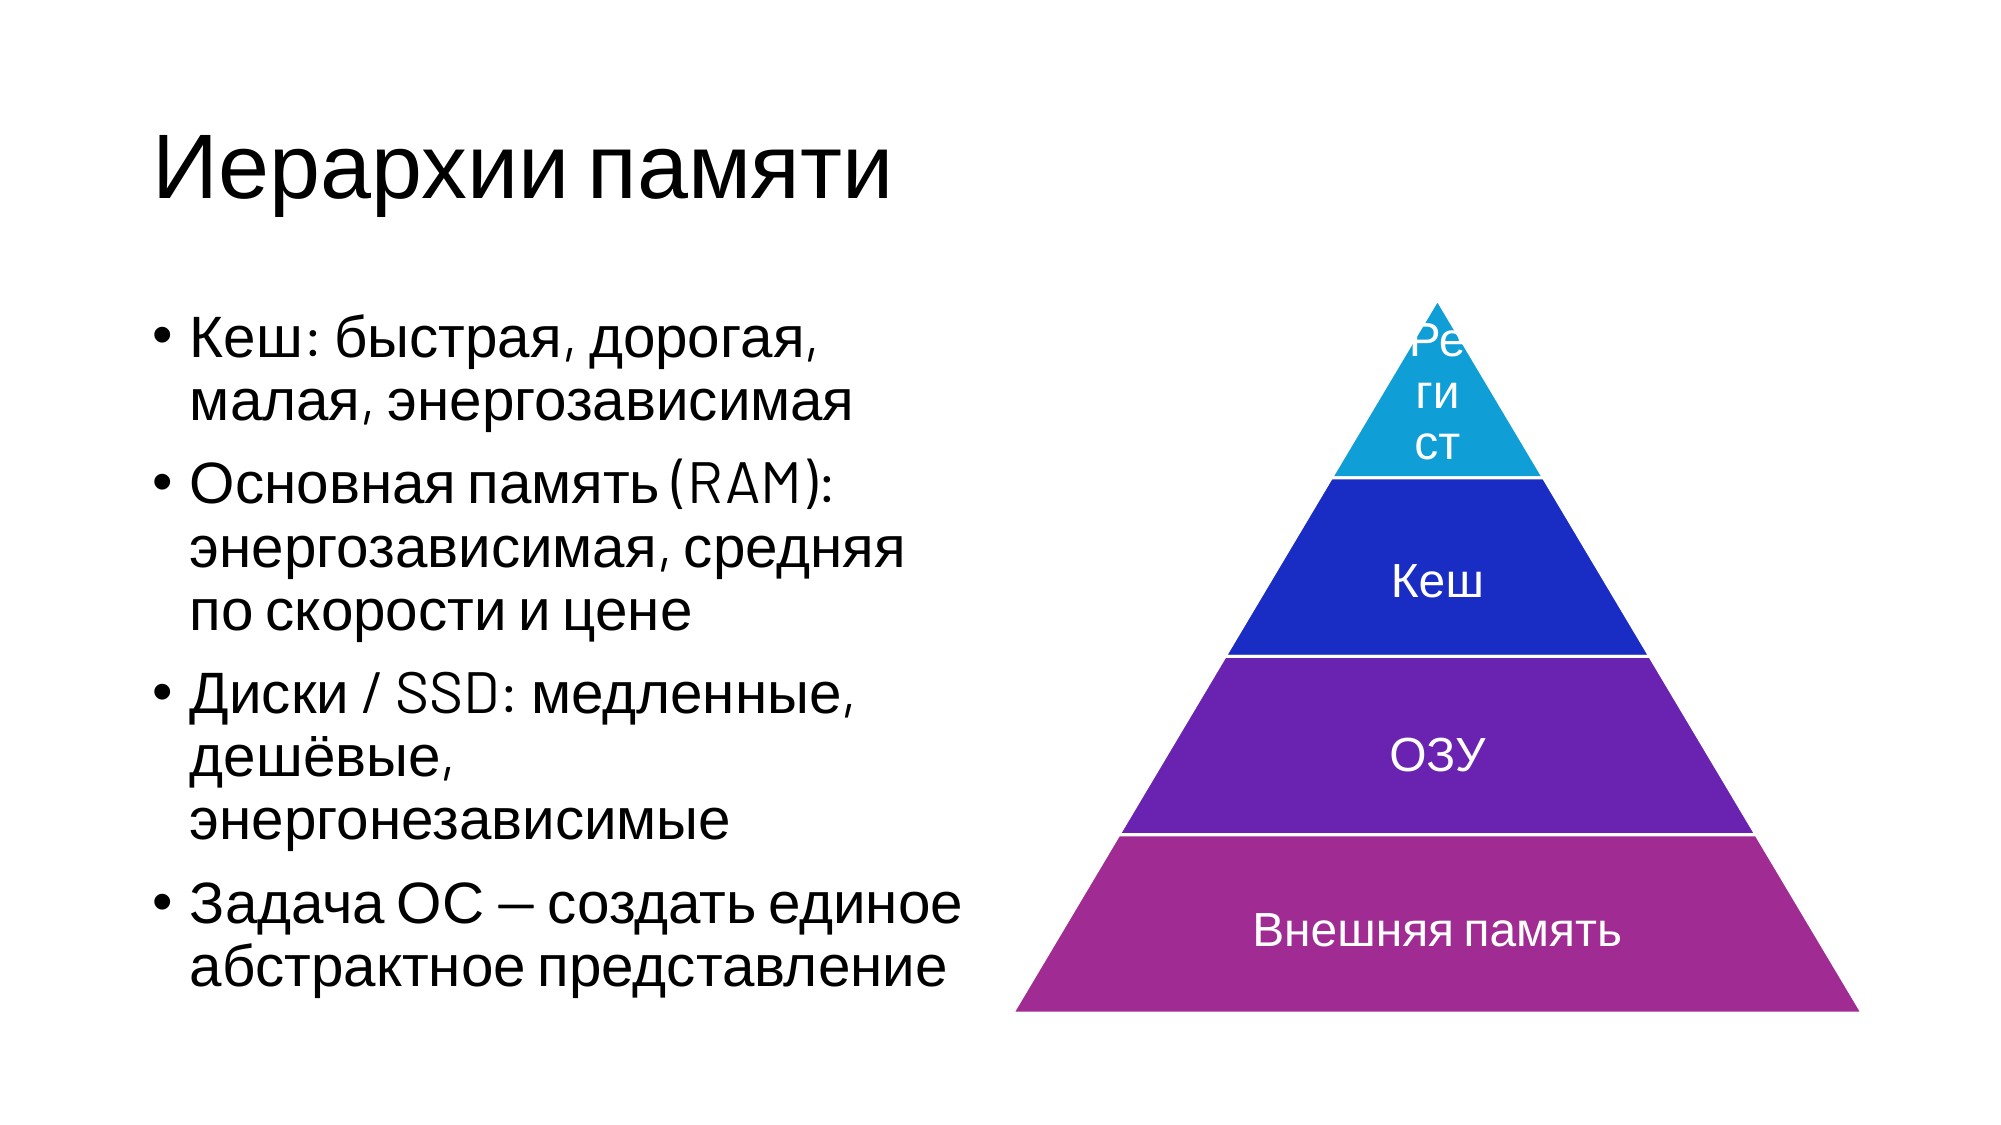

# Иерархии памяти
Кеш: быстрая, дорогая, малая, энергозависимая
Основная память (RAM): энергозависимая, средняя по скорости и цене
Диски / SSD: медленные, дешёвые, энергонезависимые
Задача ОС — создать единое абстрактное представление
Регистры
Кеш
ОЗУ
Внешняя память